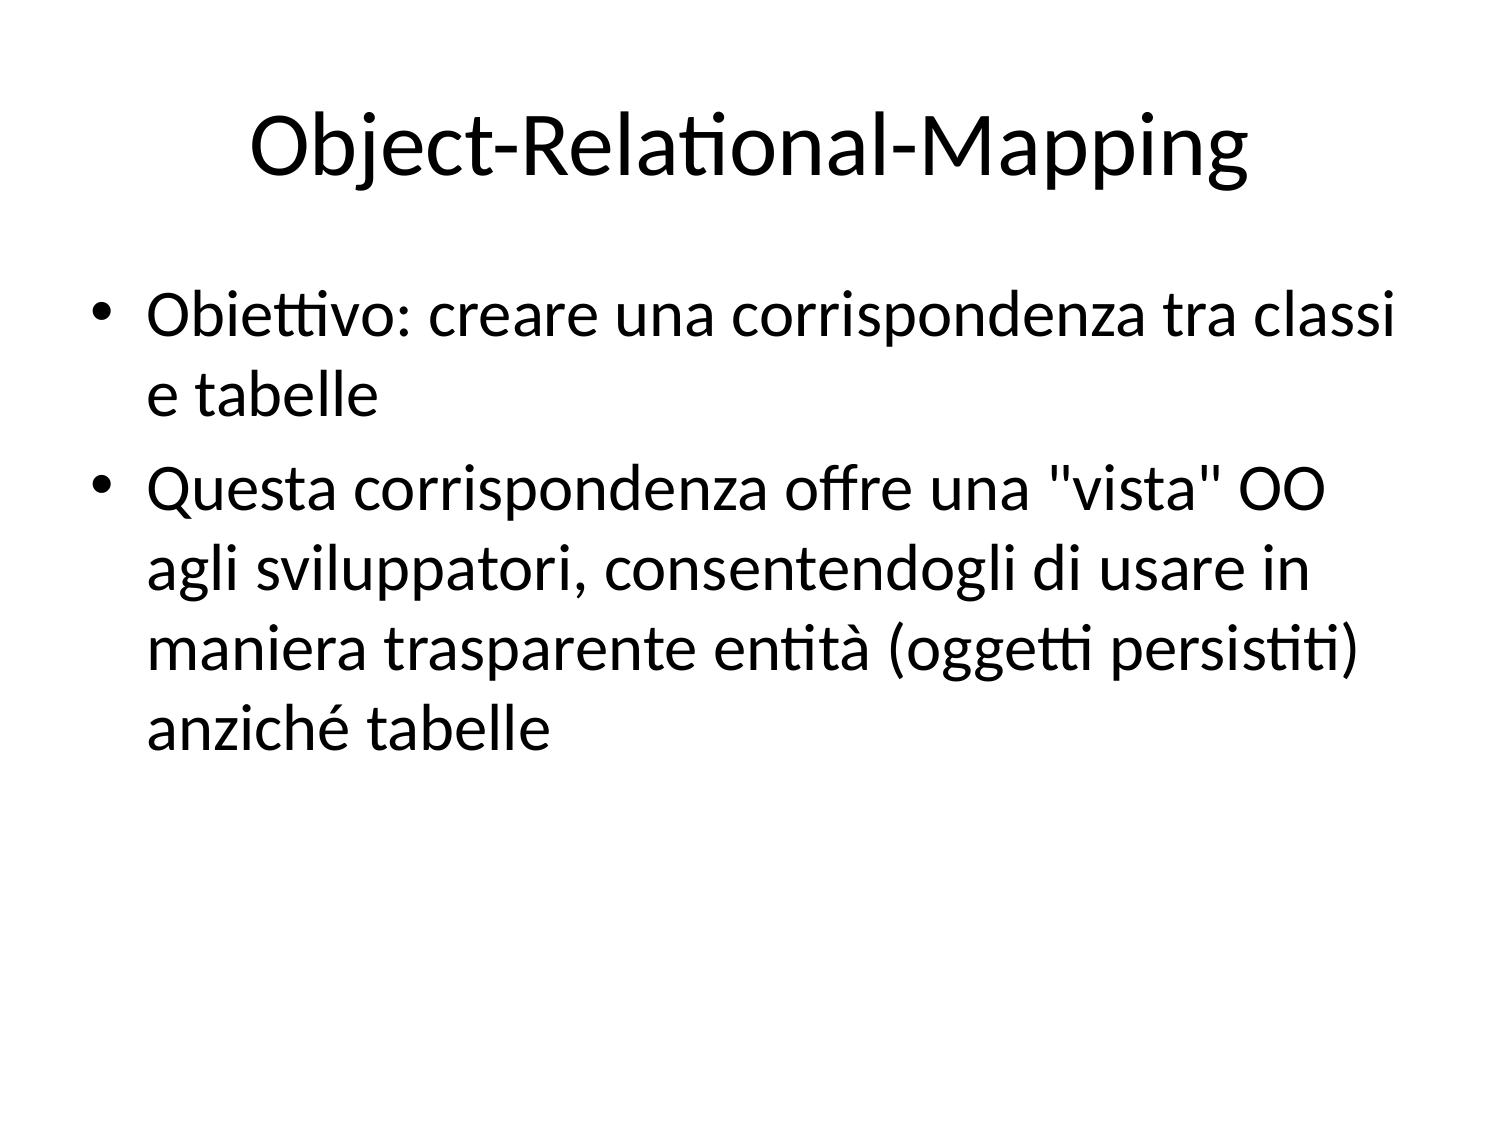

# Object-Relational-Mapping
Obiettivo: creare una corrispondenza tra classi e tabelle
Questa corrispondenza offre una "vista" OO agli sviluppatori, consentendogli di usare in maniera trasparente entità (oggetti persistiti) anziché tabelle